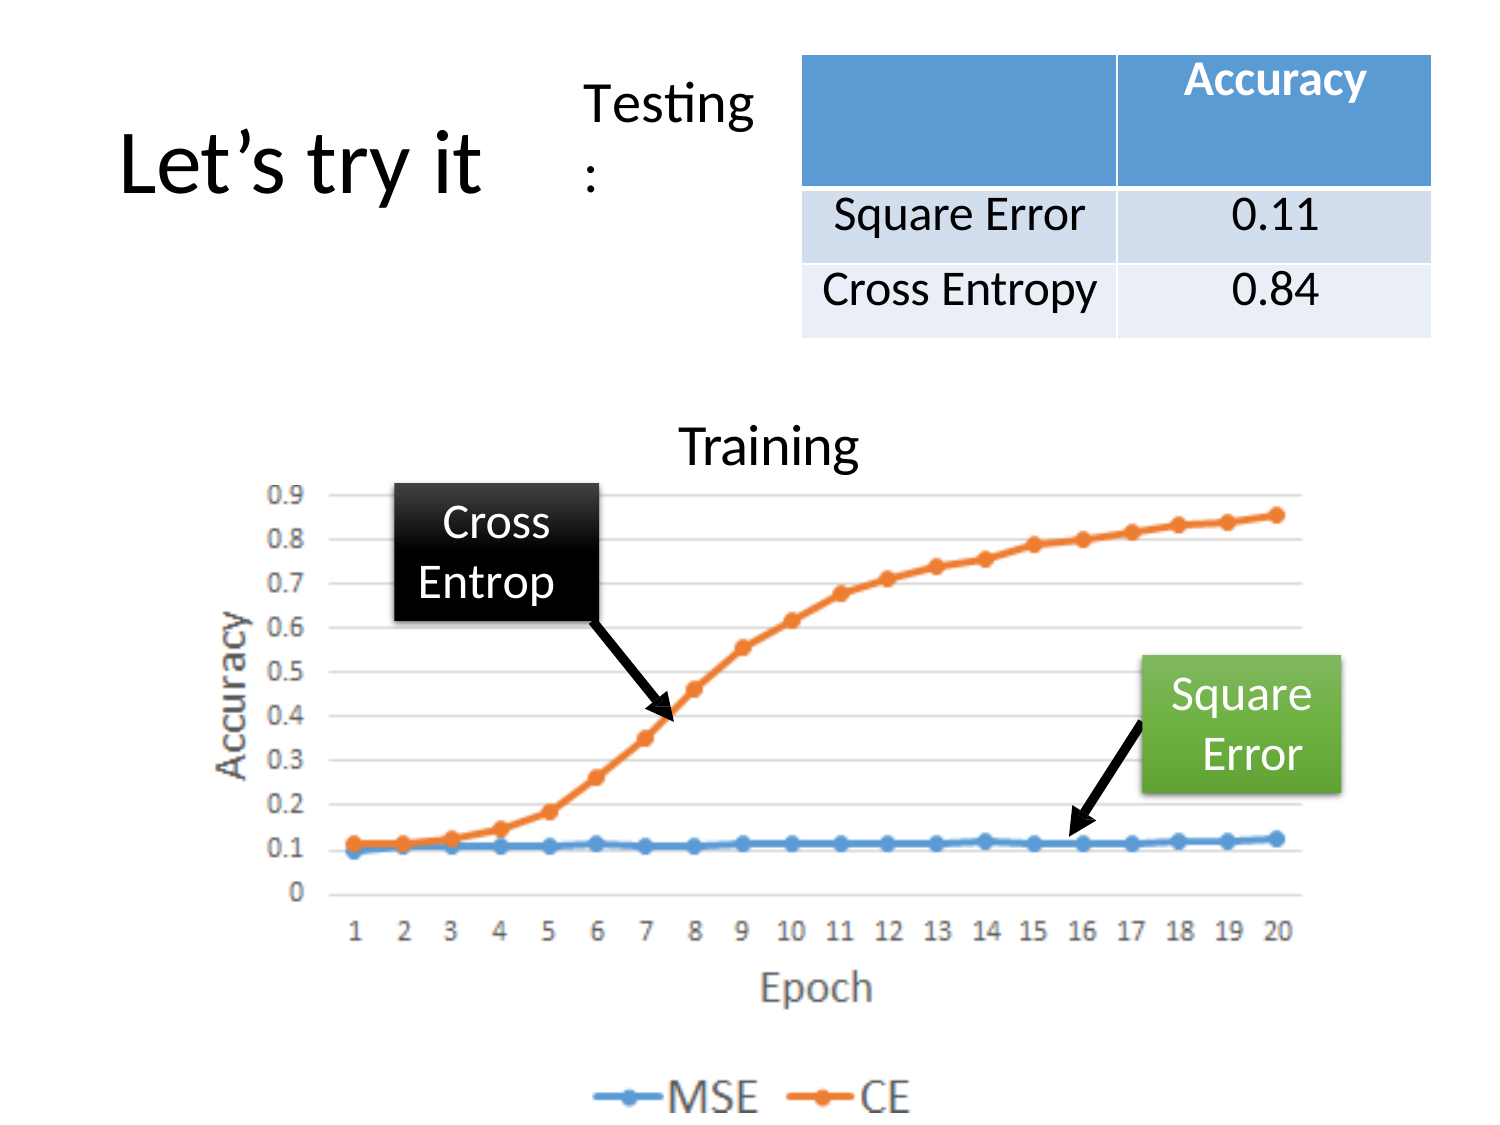

|  | Accuracy |
| --- | --- |
| Square Error | 0.11 |
| Cross Entropy | 0.84 |
# Testing:
Let’s try it
Training
Cross  Entropy

Square  Error